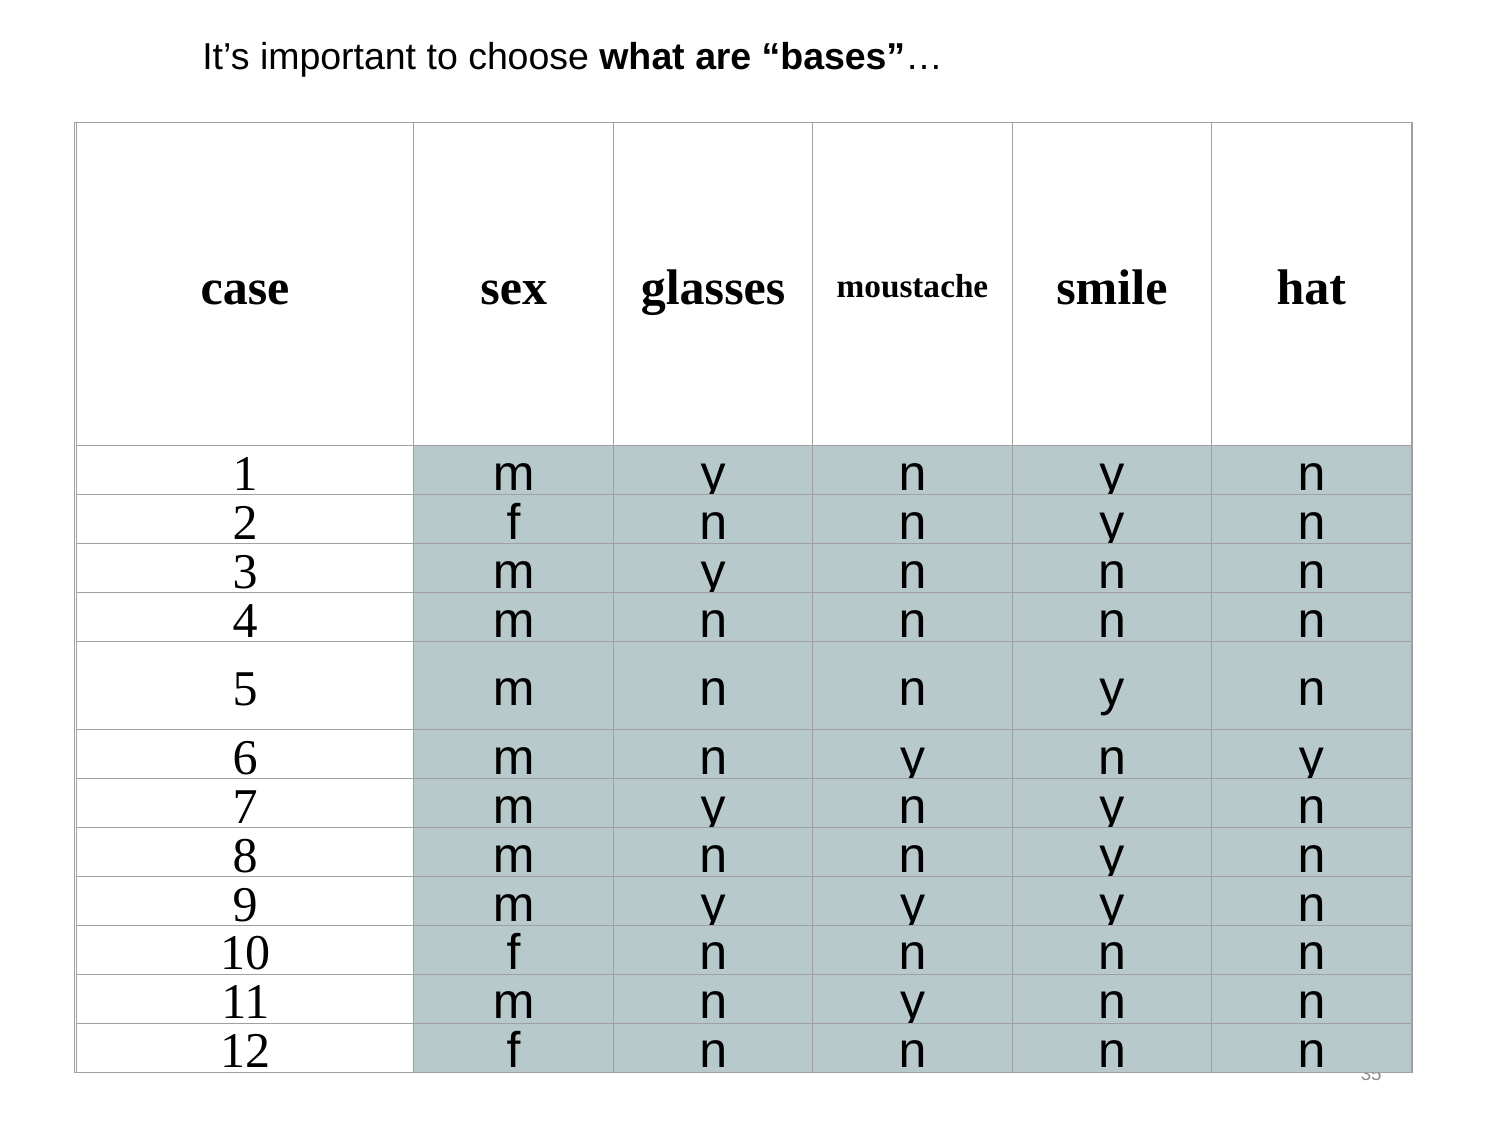

It’s important to choose what are “bases”…
case

sex

glasses

moustache

smile

hat

1

m

y

n

y

n

2

f

n

n

y

n

3

m

y

n

n

n

4

m

n

n

n

n

5

m

n

n

y

n

6

m

n

y

n

y

7

m

y

n

y

n

8

m

n

n

y

n

9

m

y

y

y

n

10

f

n

n

n

n

11

m

n

y

n

n

12

f

n

n

n

n

35